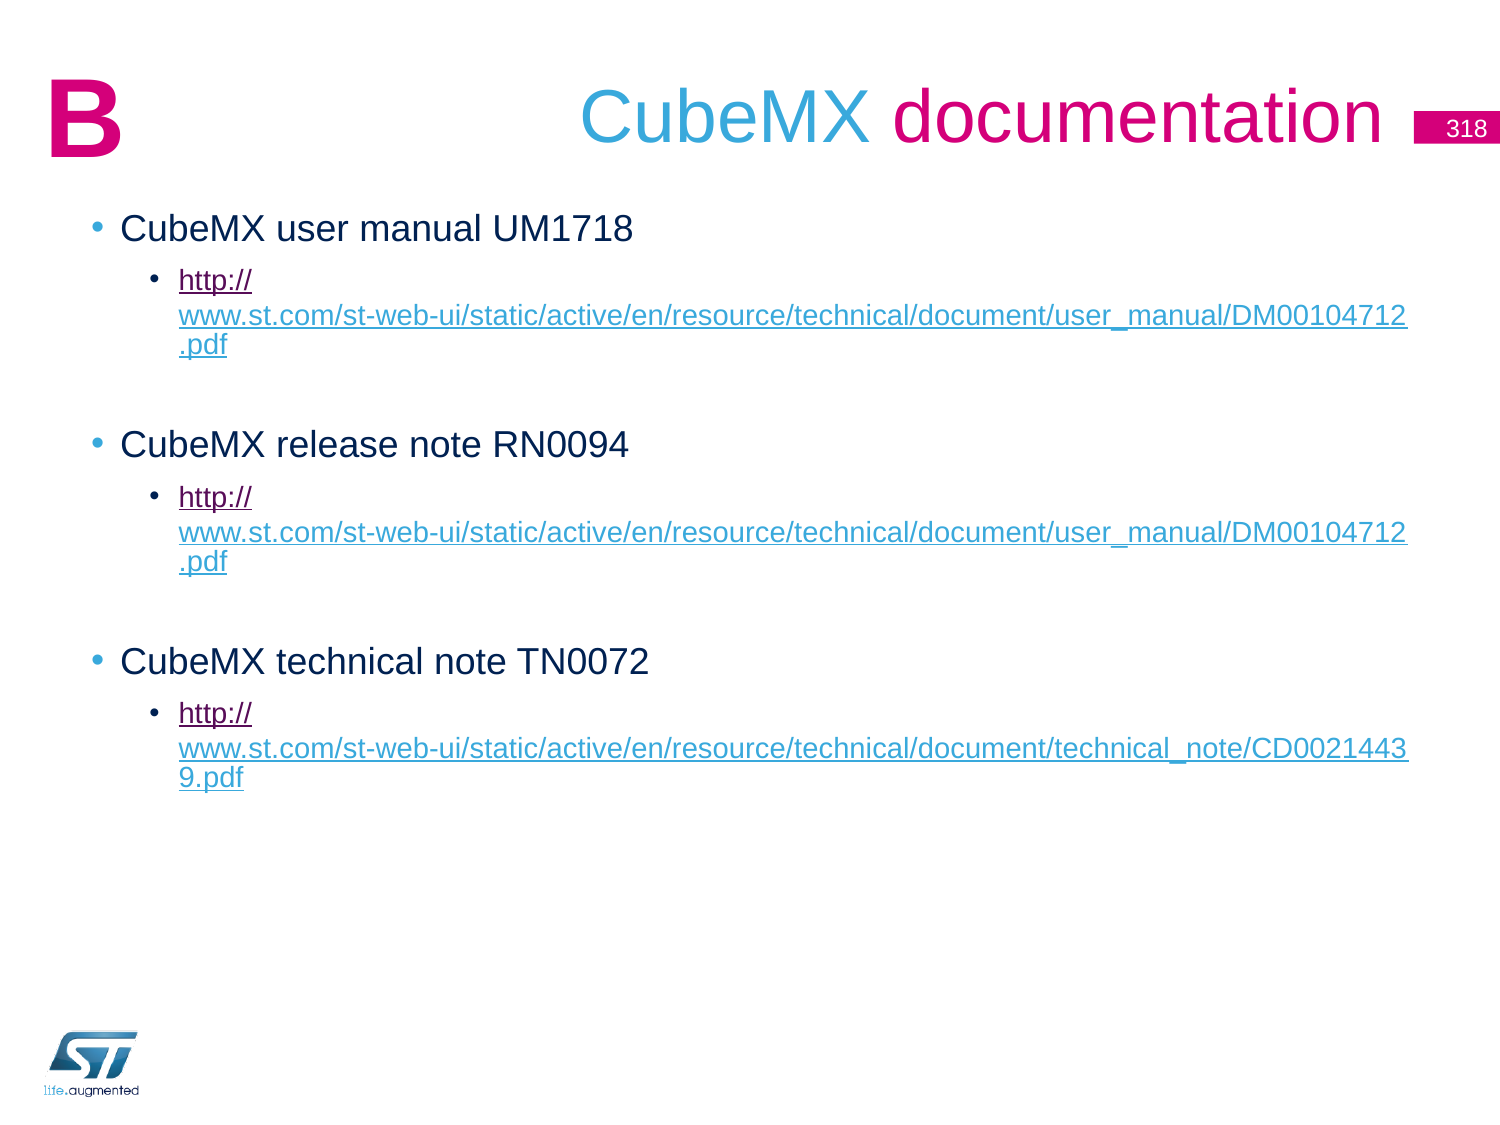

# CubeMX documentation
B
318
CubeMX user manual UM1718
http://www.st.com/st-web-ui/static/active/en/resource/technical/document/user_manual/DM00104712.pdf
CubeMX release note RN0094
http://www.st.com/st-web-ui/static/active/en/resource/technical/document/user_manual/DM00104712.pdf
CubeMX technical note TN0072
http://www.st.com/st-web-ui/static/active/en/resource/technical/document/technical_note/CD00214439.pdf